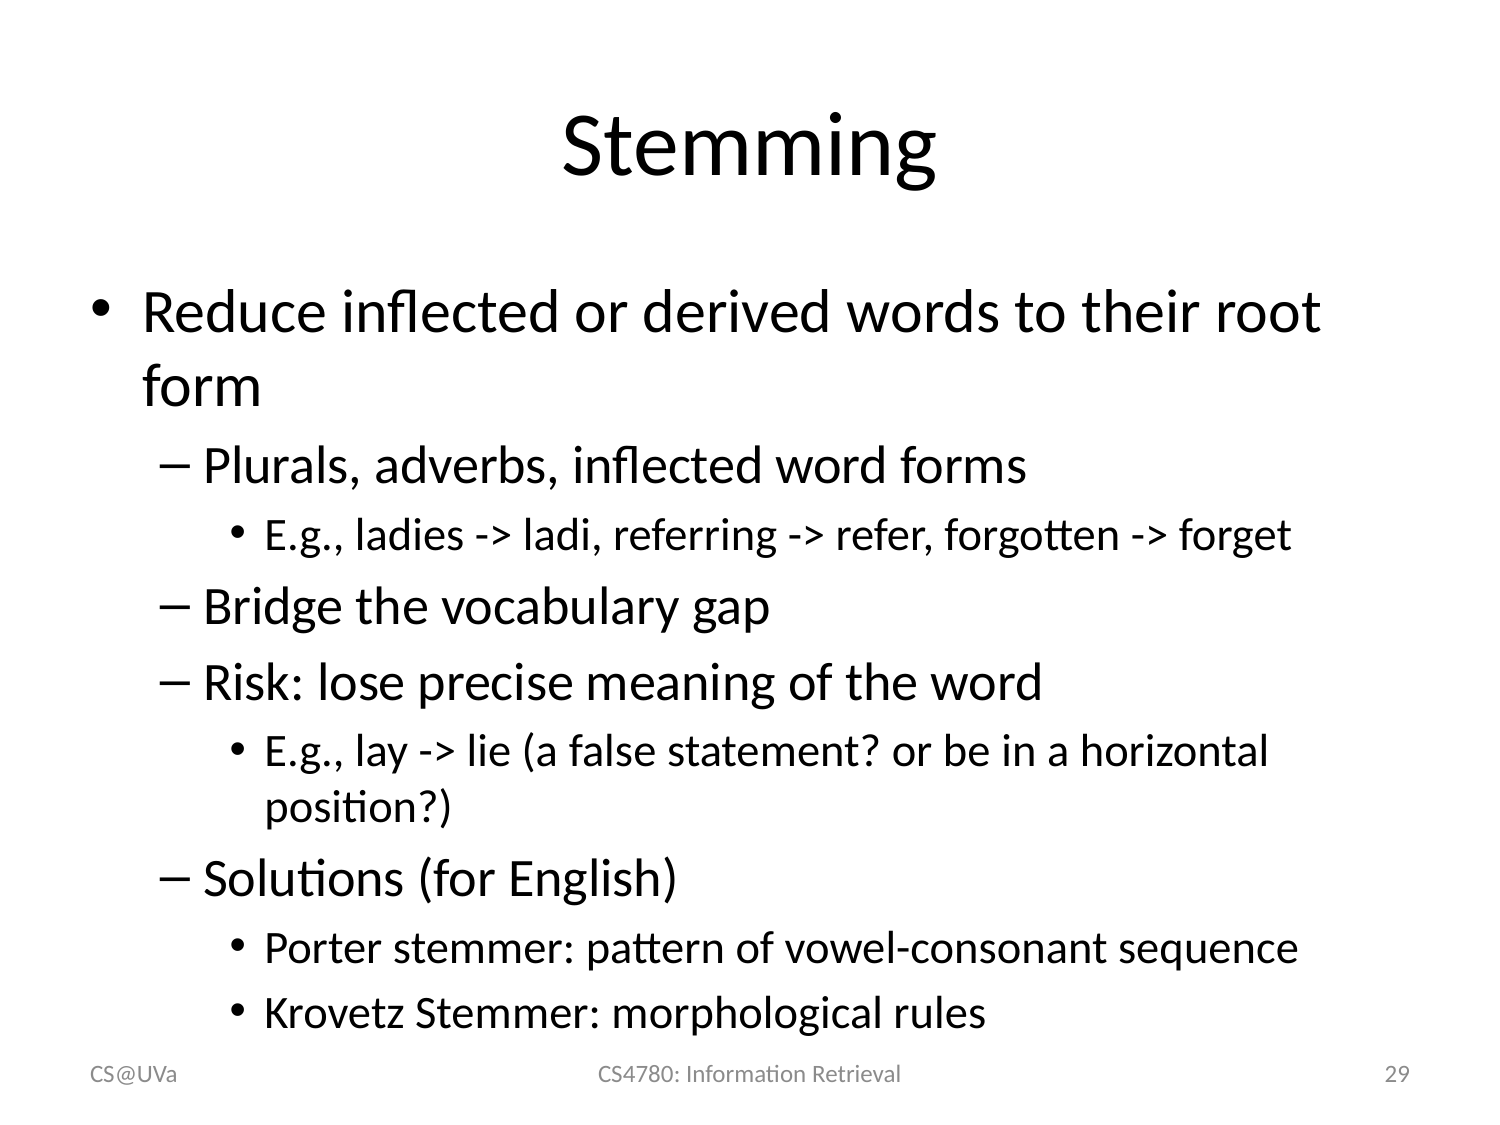

# Stemming
Reduce inflected or derived words to their root form
Plurals, adverbs, inflected word forms
E.g., ladies -> ladi, referring -> refer, forgotten -> forget
Bridge the vocabulary gap
Risk: lose precise meaning of the word
E.g., lay -> lie (a false statement? or be in a horizontal position?)
Solutions (for English)
Porter stemmer: pattern of vowel-consonant sequence
Krovetz Stemmer: morphological rules
CS@UVa
CS4780: Information Retrieval
29